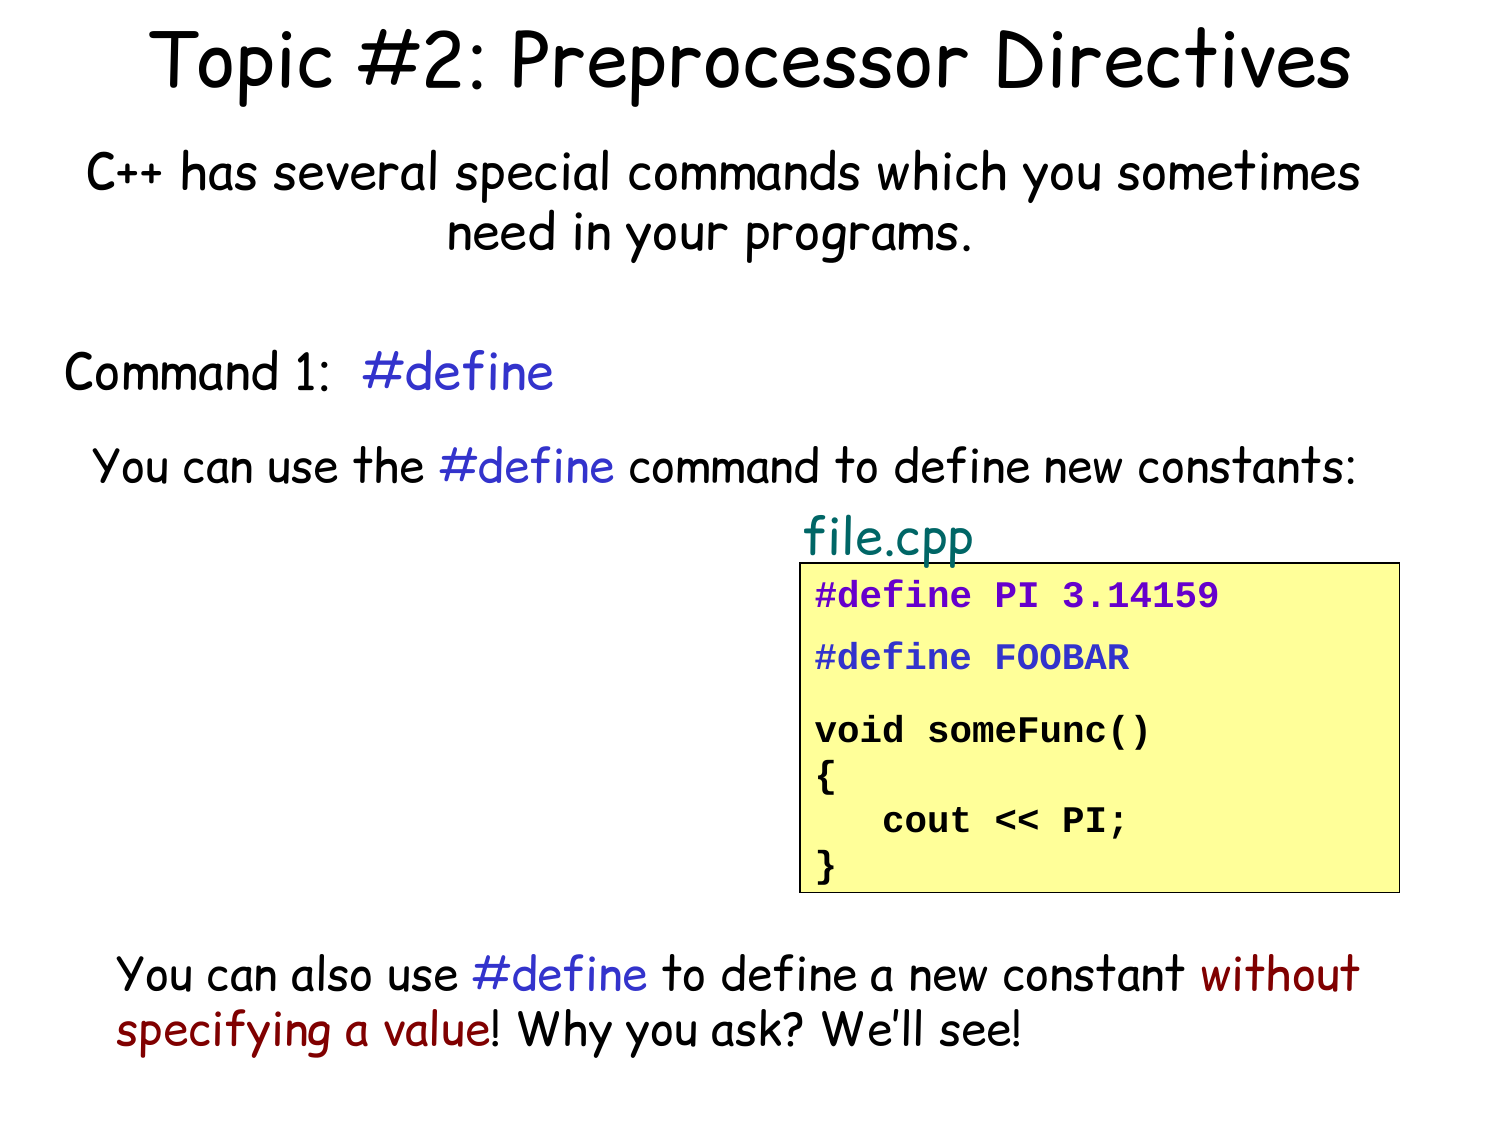

# Topic #2: Preprocessor Directives
C++ has several special commands which you sometimes
need in your programs.
Command 1:  #define
You can use the #define command to define new constants:
file.cpp
#define PI 3.14159

void someFunc()
{
   cout << PI;
}

#define FOOBAR
You can also use #define to define a new constant without
specifying a value! Why you ask? We’ll see!